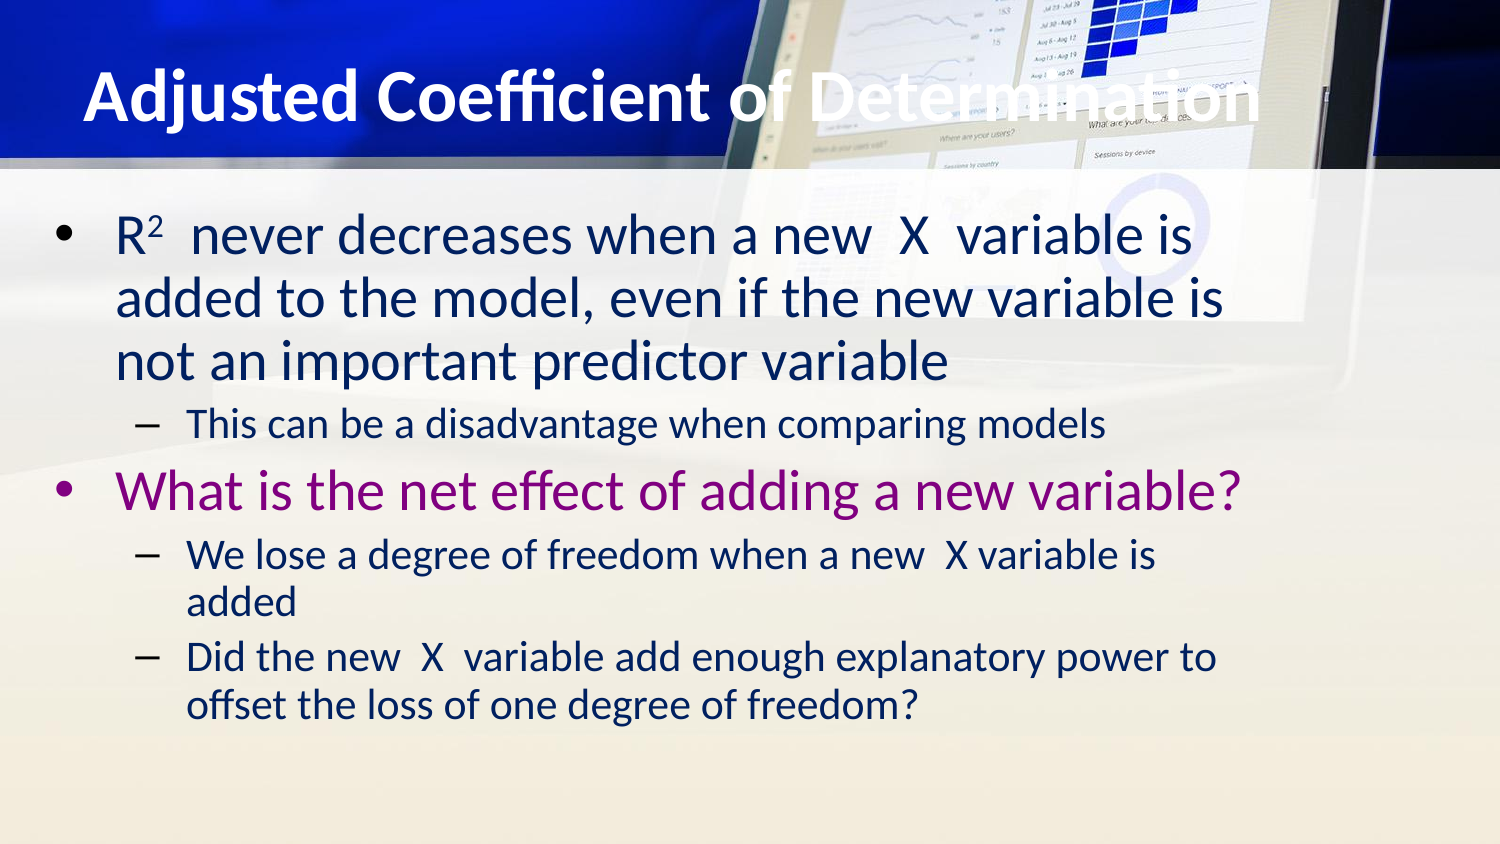

# Adjusted Coefficient of Determination
R2  never decreases when a new  X  variable is added to the model, even if the new variable is not an important predictor variable
This can be a disadvantage when comparing models
What is the net effect of adding a new variable?
We lose a degree of freedom when a new  X variable is added
Did the new  X  variable add enough explanatory power to offset the loss of one degree of freedom?